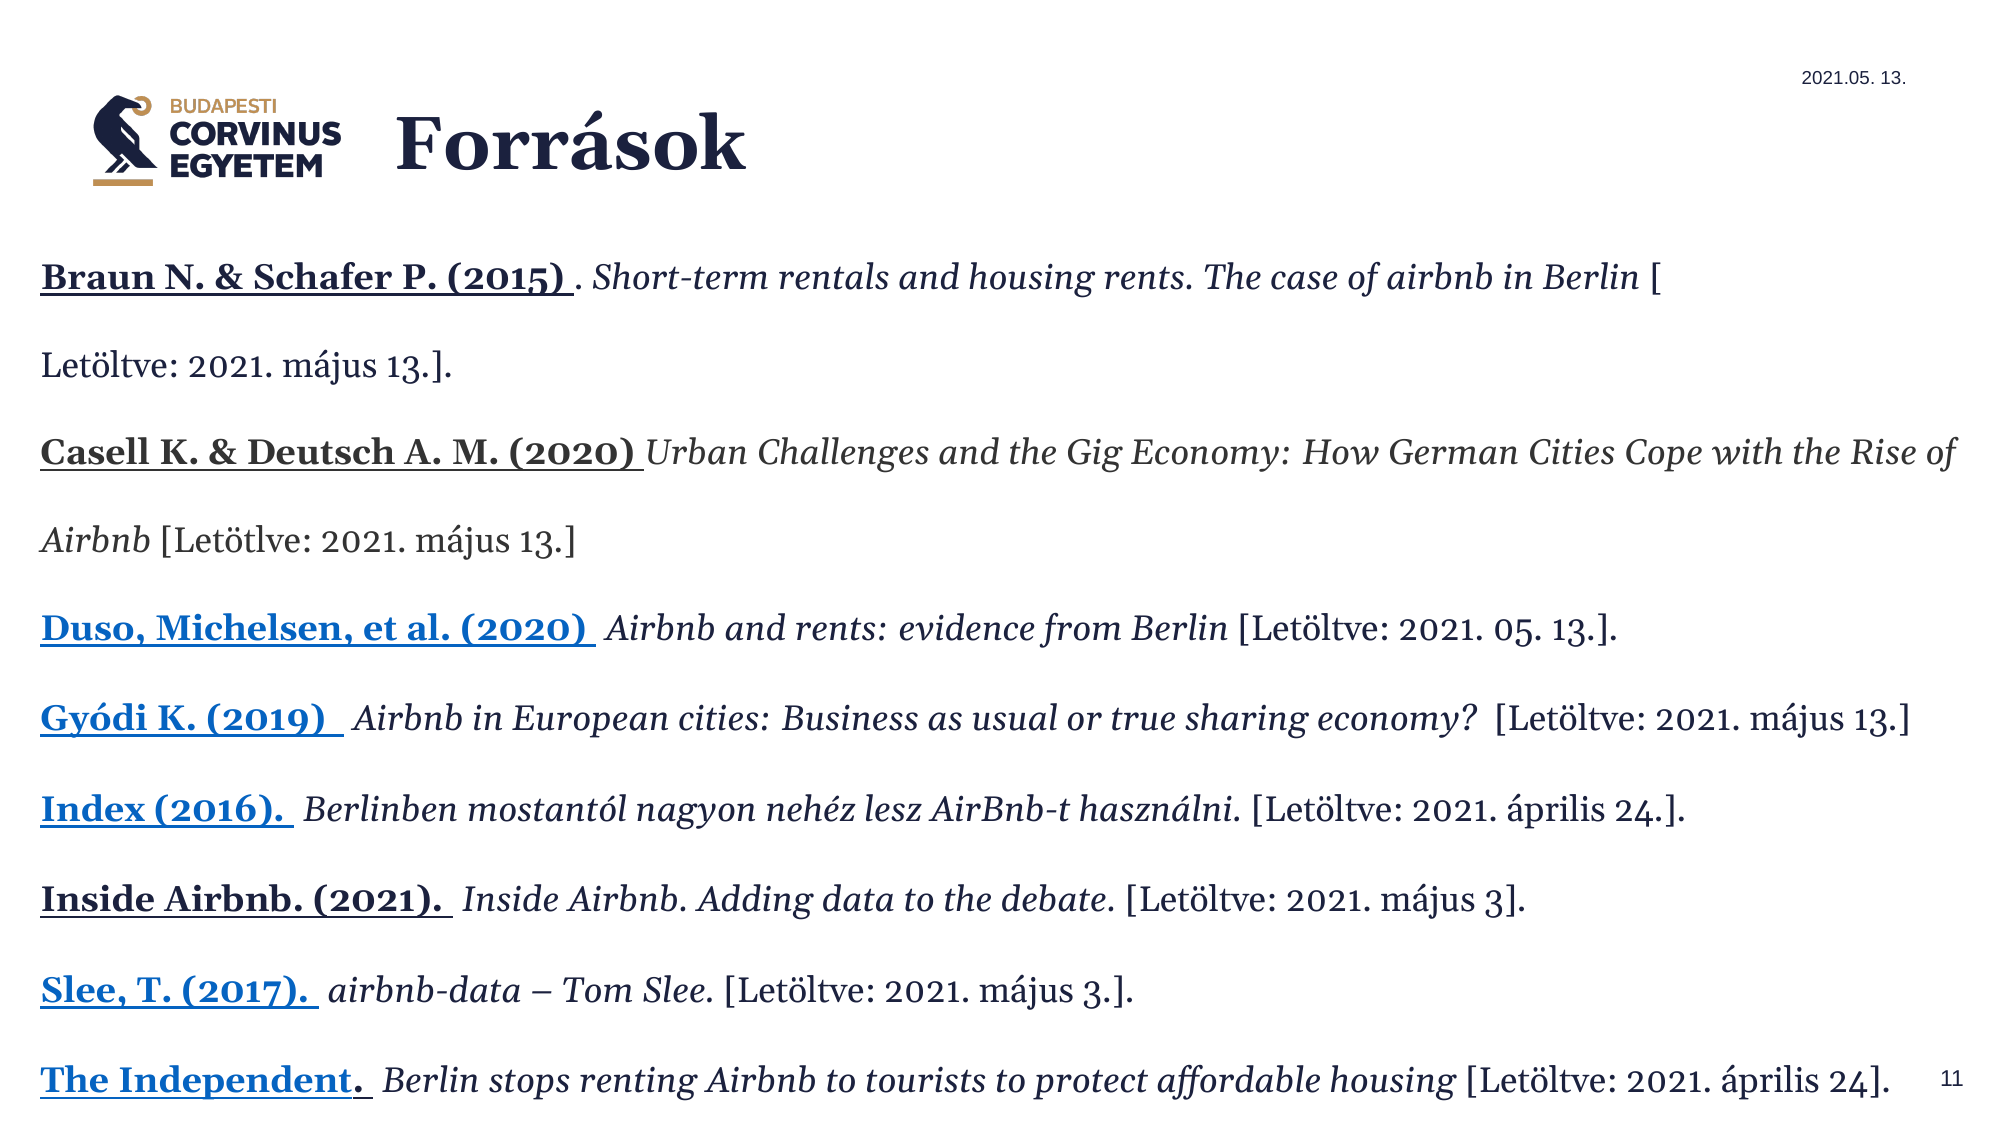

2021.05. 13.

# Források
Braun N. & Schafer P. (2015) . Short-term rentals and housing rents. The case of airbnb in Berlin [
Letöltve: 2021. május 13.].
Casell K. & Deutsch A. M. (2020) Urban Challenges and the Gig Economy: How German Cities Cope with the Rise of Airbnb [Letötlve: 2021. május 13.]
Duso, Michelsen, et al. (2020)  Airbnb and rents: evidence from Berlin [Letöltve: 2021. 05. 13.].
Gyódi K. (2019)   Airbnb in European cities: Business as usual or true sharing economy?  [Letöltve: 2021. május 13.]
Index (2016).  Berlinben mostantól nagyon nehéz lesz AirBnb-t használni. [Letöltve: 2021. április 24.].
Inside Airbnb. (2021).  Inside Airbnb. Adding data to the debate. [Letöltve: 2021. május 3].
Slee, T. (2017).  airbnb-data – Tom Slee. [Letöltve: 2021. május 3.].
The Independent.  Berlin stops renting Airbnb to tourists to protect affordable housing [Letöltve: 2021. április 24].